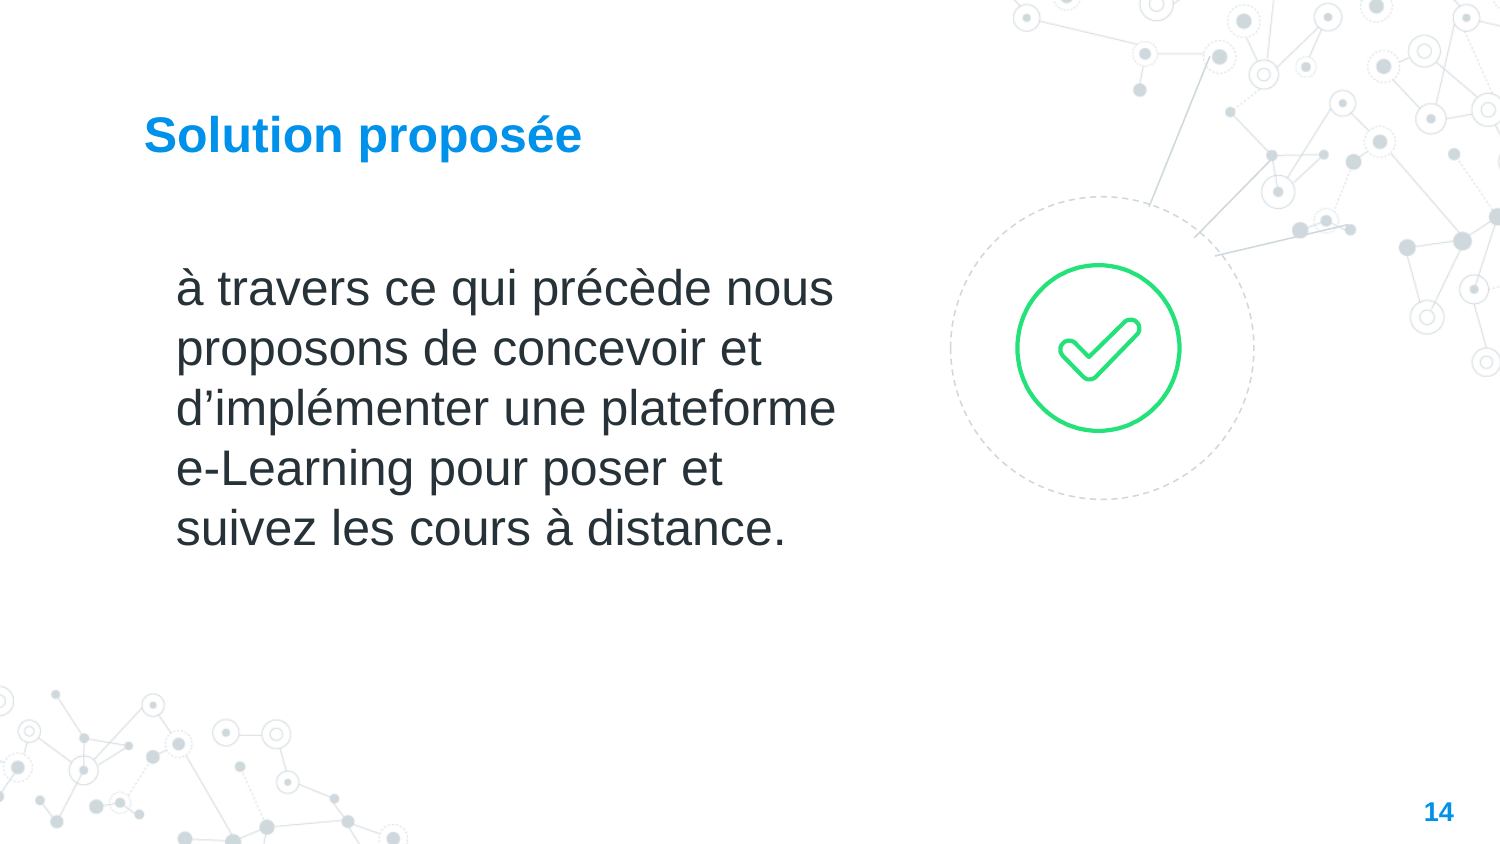

# Solution proposée

à travers ce qui précède nous proposons de concevoir et d’implémenter une plateforme e-Learning pour poser et suivez les cours à distance.

14